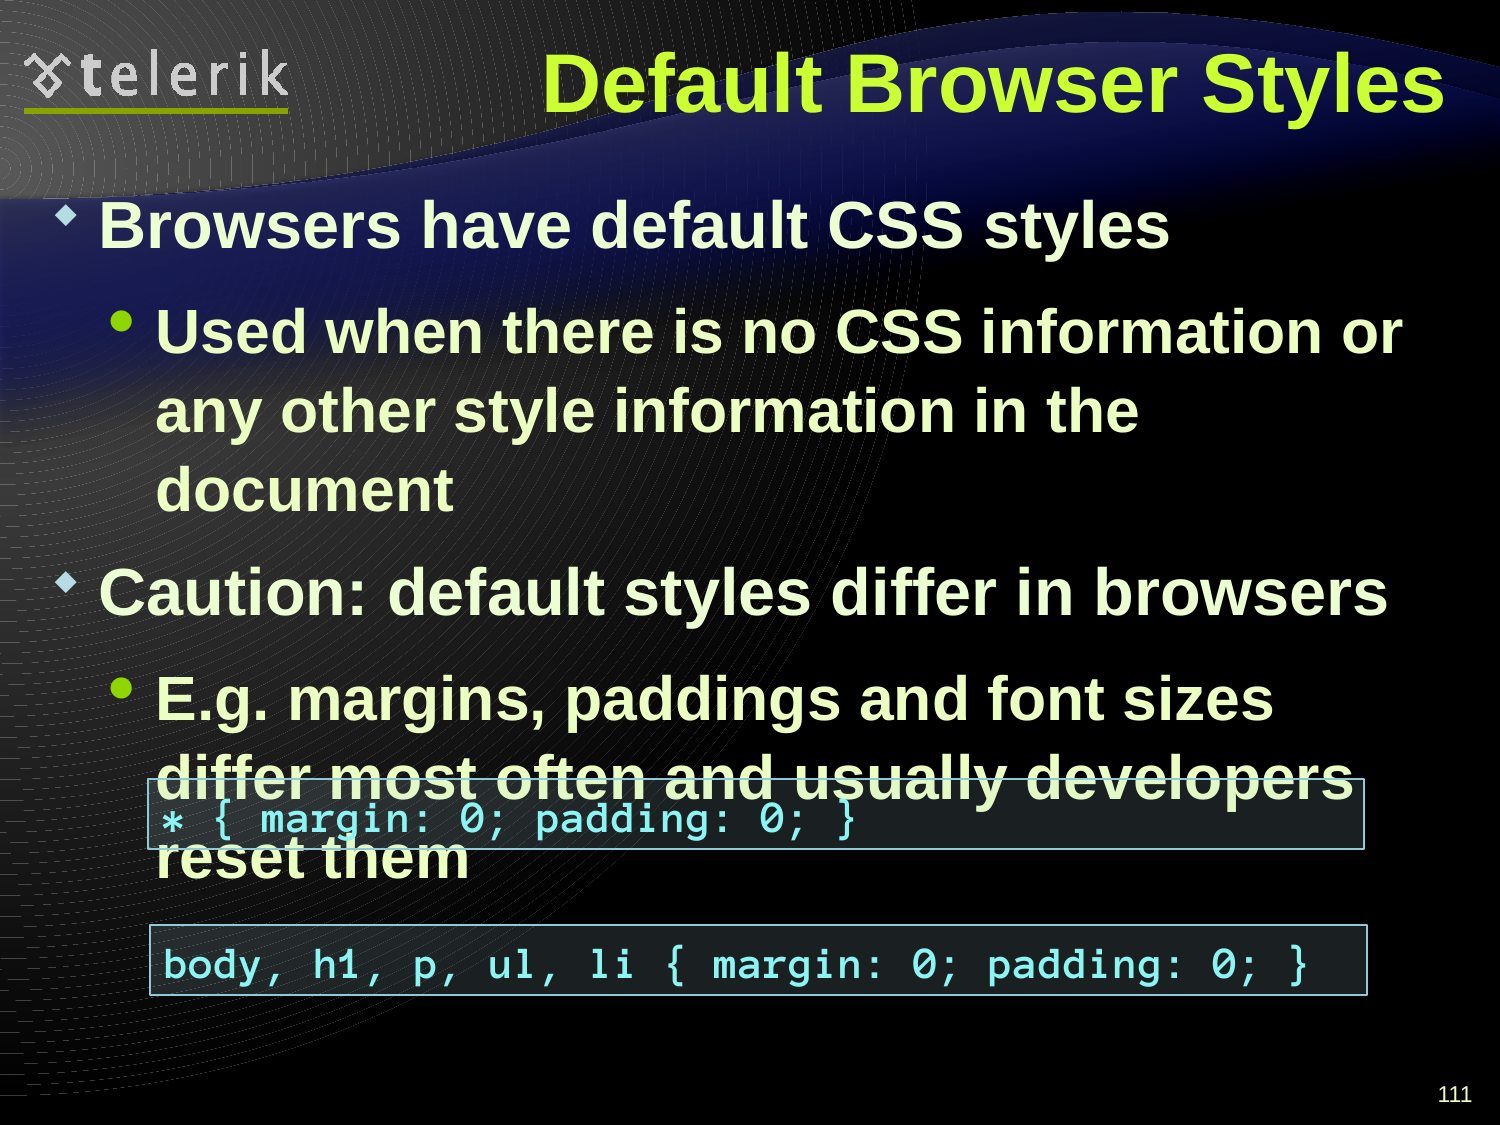

# Default Browser Styles
Browsers have default CSS styles
Used when there is no CSS information or any other style information in the document
Caution: default styles differ in browsers
E.g. margins, paddings and font sizes differ most often and usually developers reset them
* { margin: 0; padding: 0; }
body, h1, p, ul, li { margin: 0; padding: 0; }
111